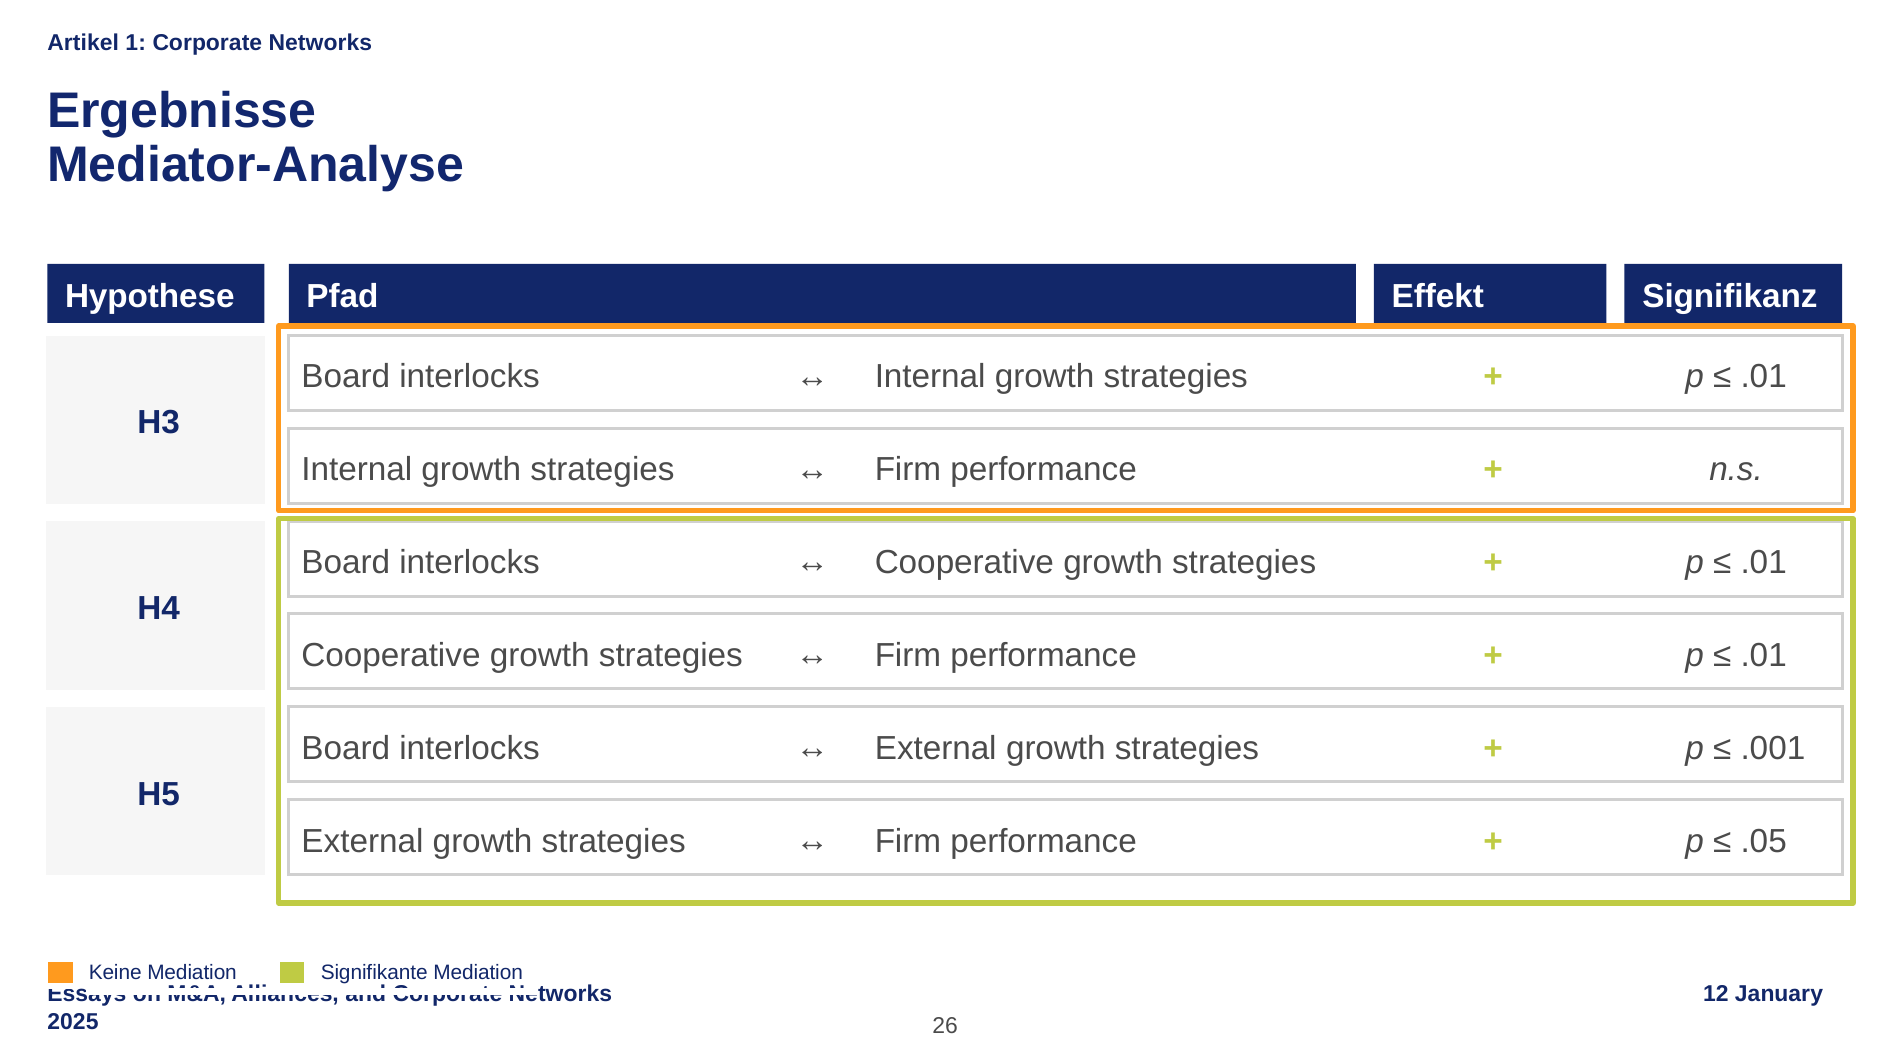

Artikel 1: Corporate Networks
Ergebnisse
Mediator-Analyse
Hypothese
Pfad
Effekt
Signifikanz

↔
Board interlocks
Internal growth strategies
+
p ≤ .01
H3

↔
Internal growth strategies
Firm performance
+
n.s.

↔
Board interlocks
Cooperative growth strategies
+
p ≤ .01
H4

↔
Cooperative growth strategies
Firm performance
+
p ≤ .01

↔
Board interlocks
External growth strategies
+
p ≤ .001
H5

↔
External growth strategies
Firm performance
+
p ≤ .05
Keine Mediation
Signifikante Mediation